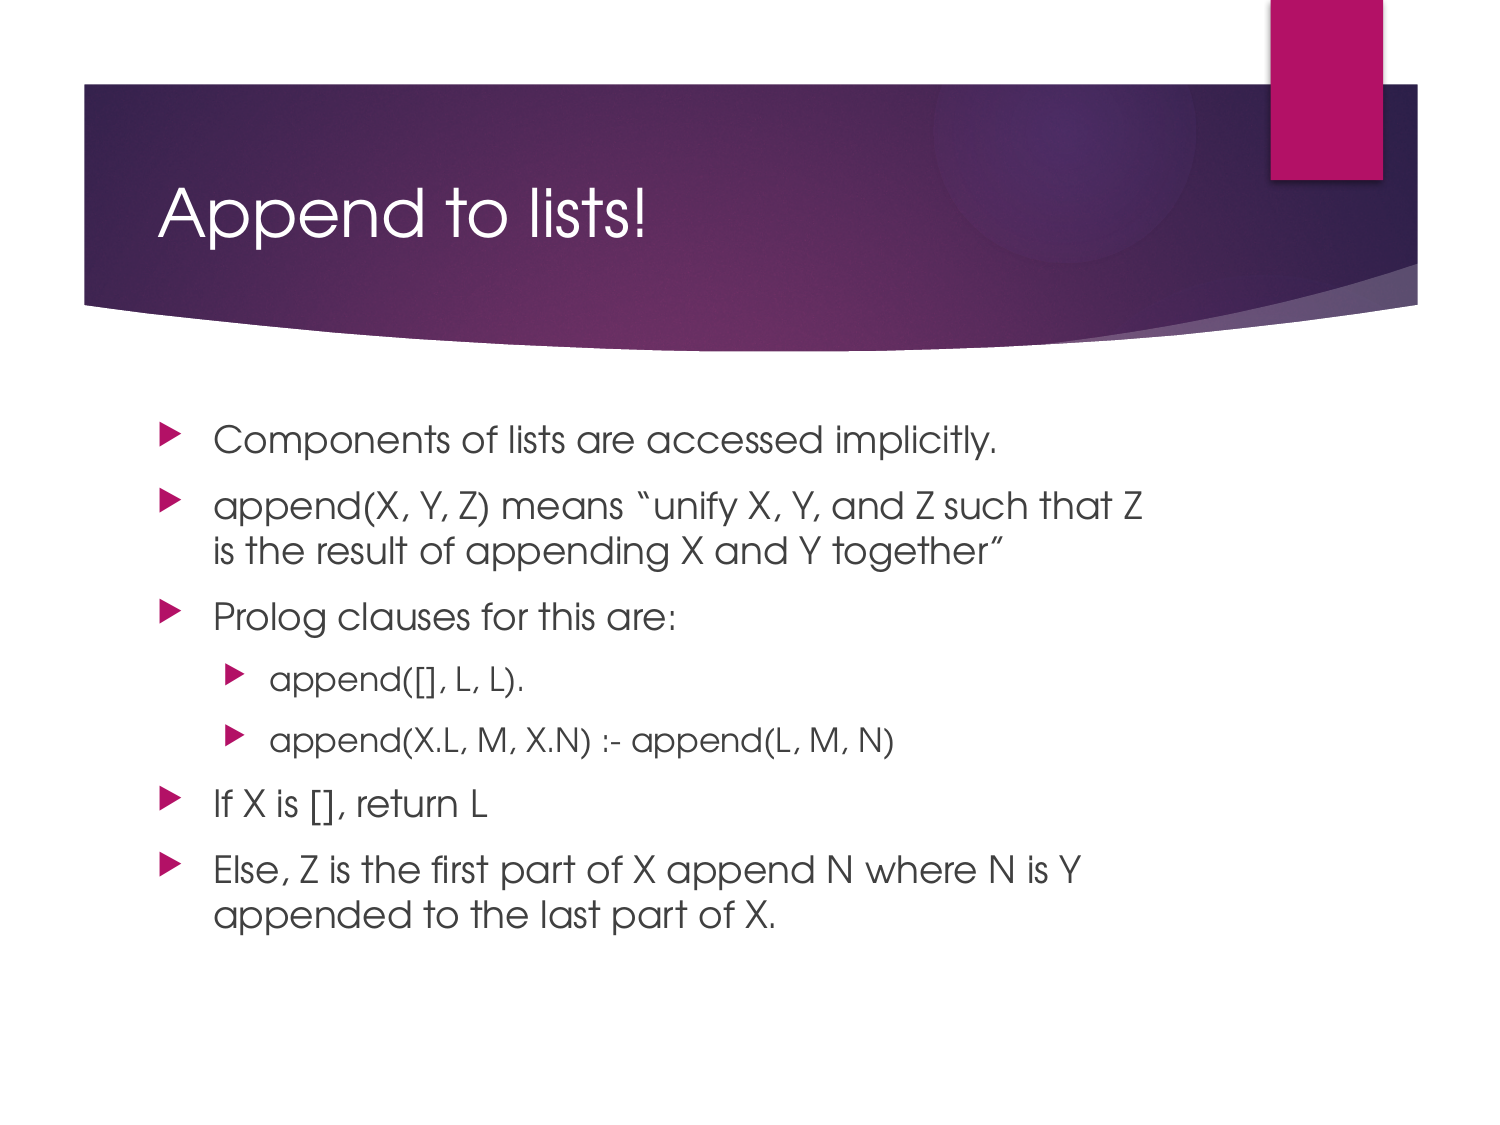

# Append to lists!
Components of lists are accessed implicitly.
append(X, Y, Z) means “unify X, Y, and Z such that Z is the result of appending X and Y together”
Prolog clauses for this are:
append([], L, L).
append(X.L, M, X.N) :- append(L, M, N)
If X is [], return L
Else, Z is the first part of X append N where N is Y appended to the last part of X.